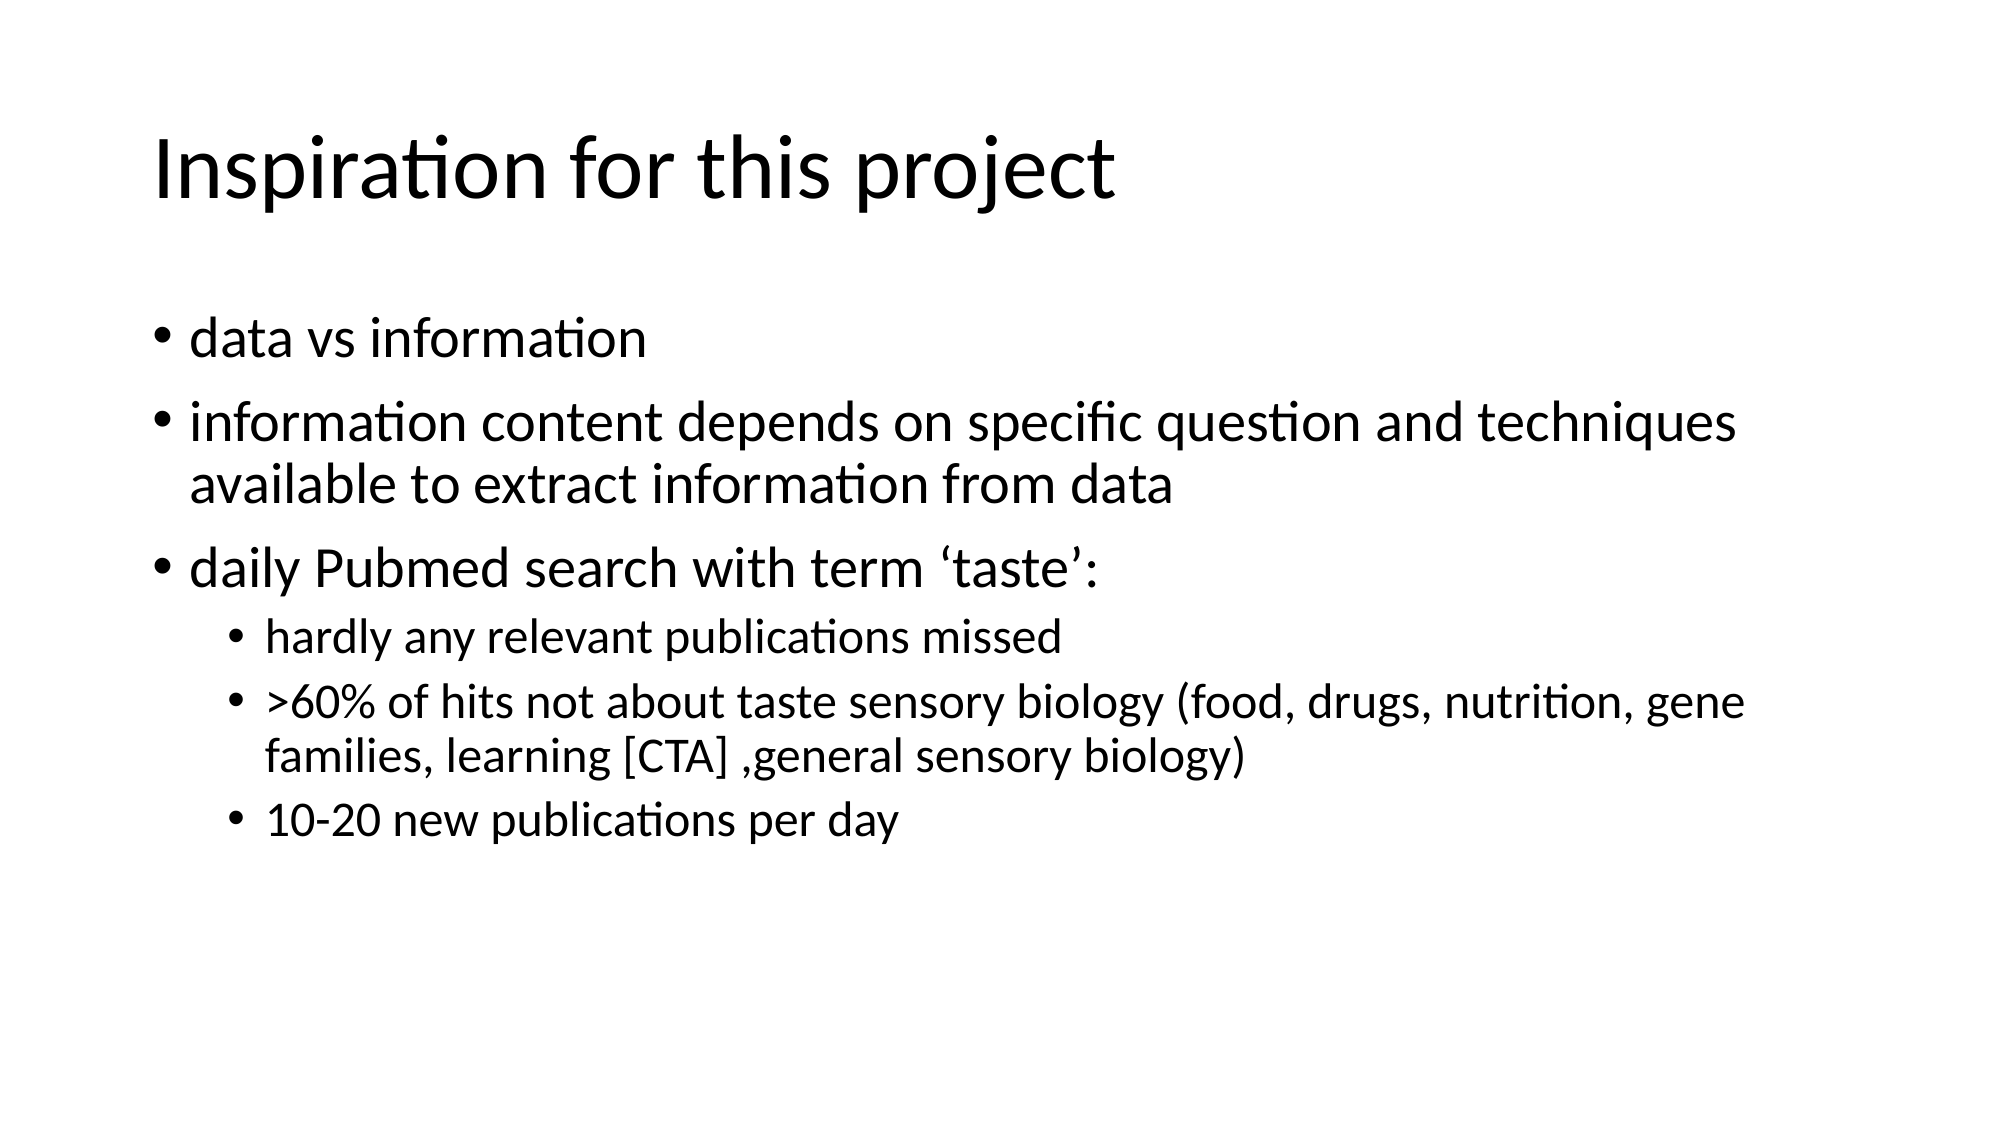

# Inspiration for this project
data vs information
information content depends on specific question and techniques available to extract information from data
daily Pubmed search with term ‘taste’:
hardly any relevant publications missed
>60% of hits not about taste sensory biology (food, drugs, nutrition, gene families, learning [CTA] ,general sensory biology)
10-20 new publications per day